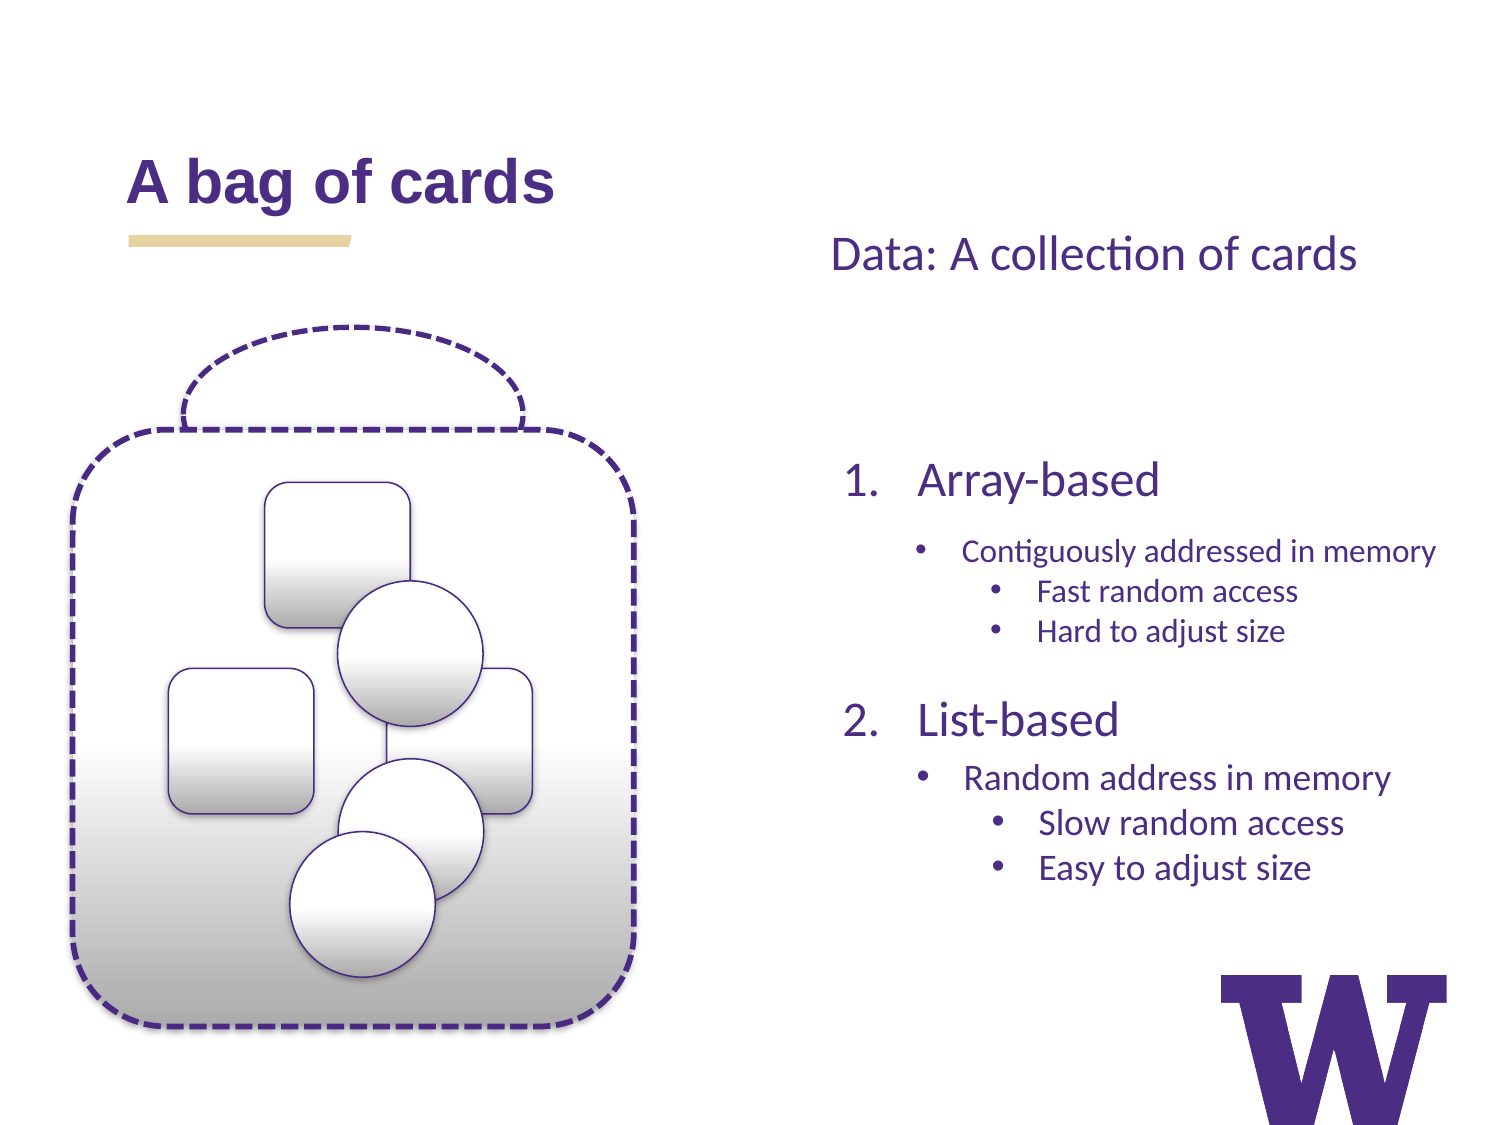

# A bag of cards
Data: A collection of cards

Array-based

List-based

Contiguously addressed in memory
Fast random access
Hard to adjust size

Random address in memory
Slow random access
Easy to adjust size